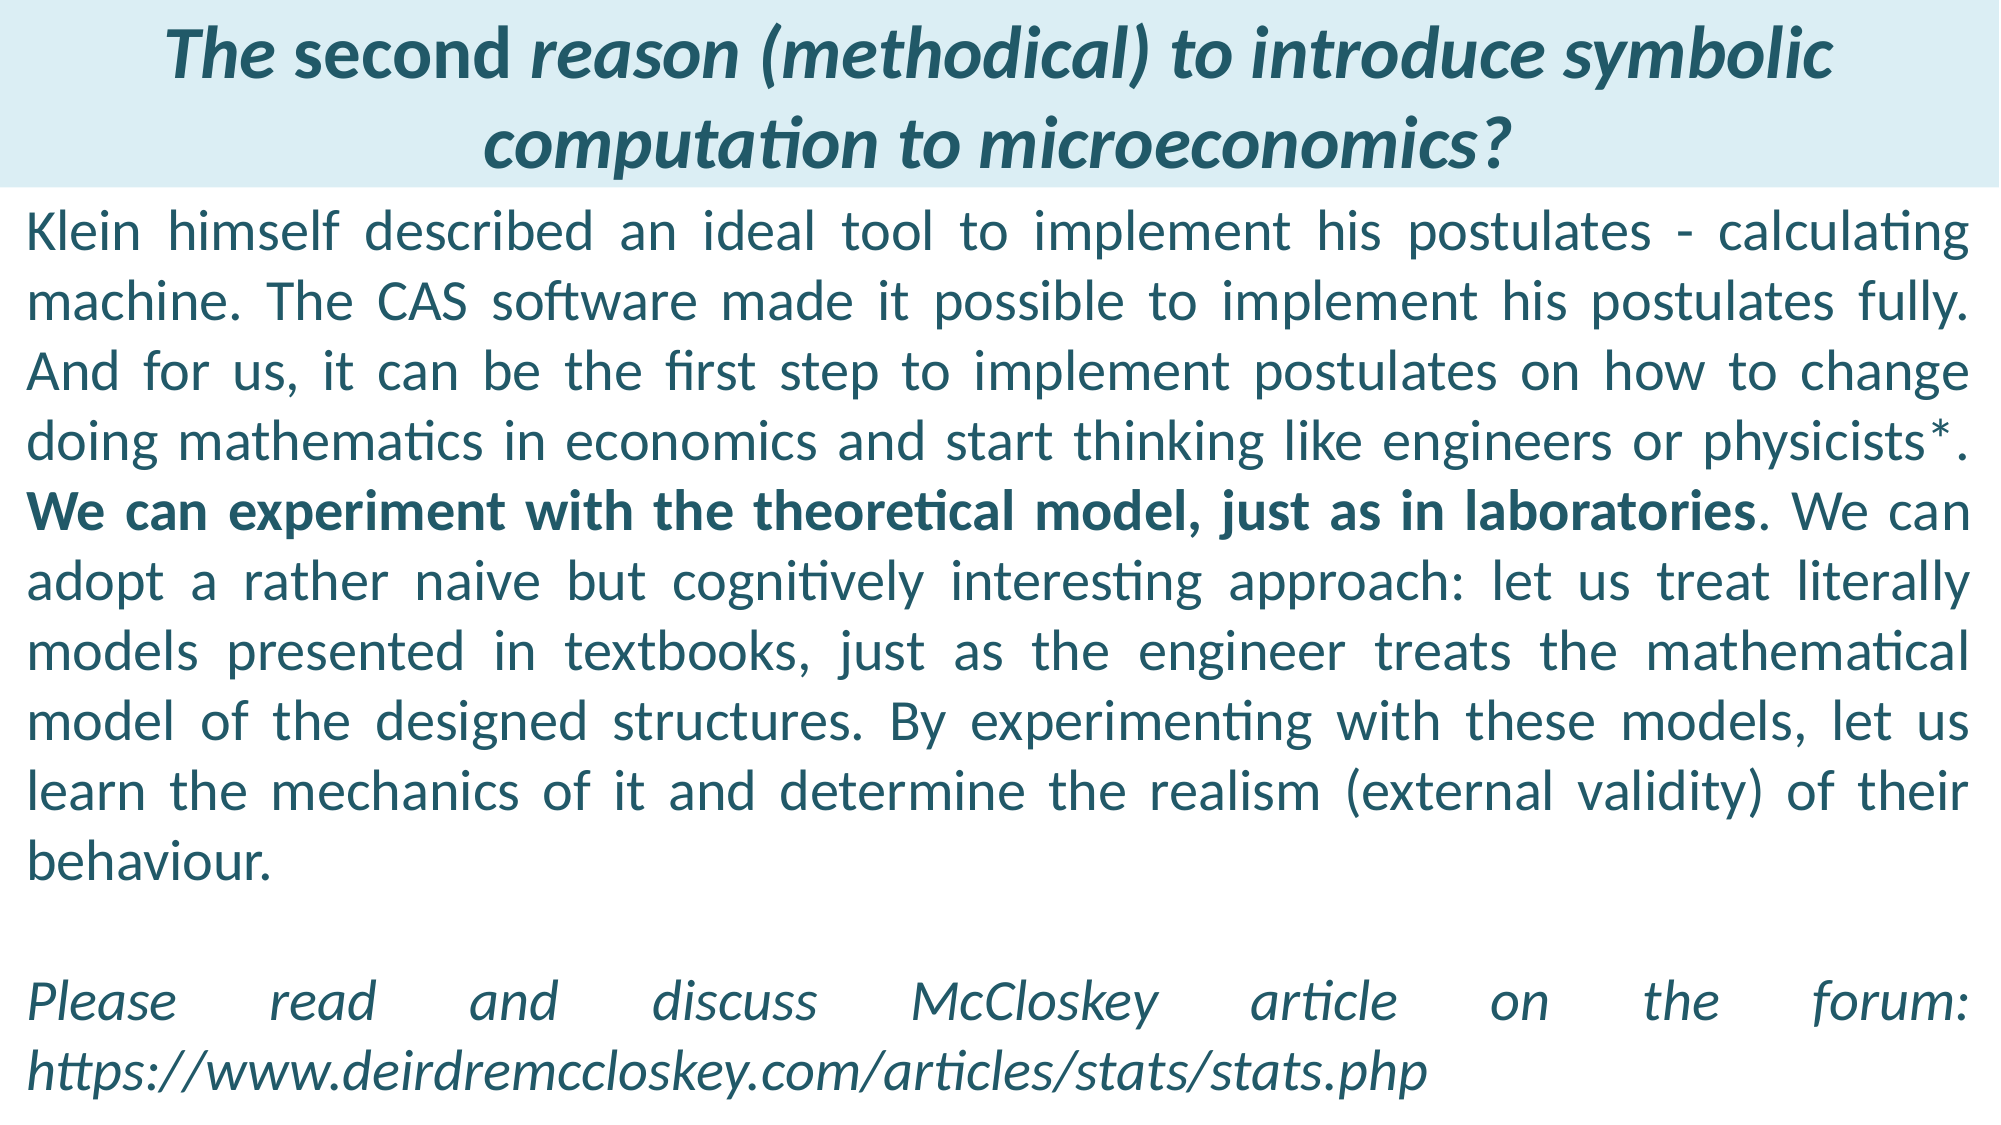

The second reason (methodical) to introduce symbolic computation to microeconomics?
Klein himself described an ideal tool to implement his postulates - calculating machine. The CAS software made it possible to implement his postulates fully. And for us, it can be the first step to implement postulates on how to change doing mathematics in economics and start thinking like engineers or physicists*. We can experiment with the theoretical model, just as in laboratories. We can adopt a rather naive but cognitively interesting approach: let us treat literally models presented in textbooks, just as the engineer treats the mathematical model of the designed structures. By experimenting with these models, let us learn the mechanics of it and determine the realism (external validity) of their behaviour.

Please read and discuss McCloskey article on the forum: https://www.deirdremccloskey.com/articles/stats/stats.php